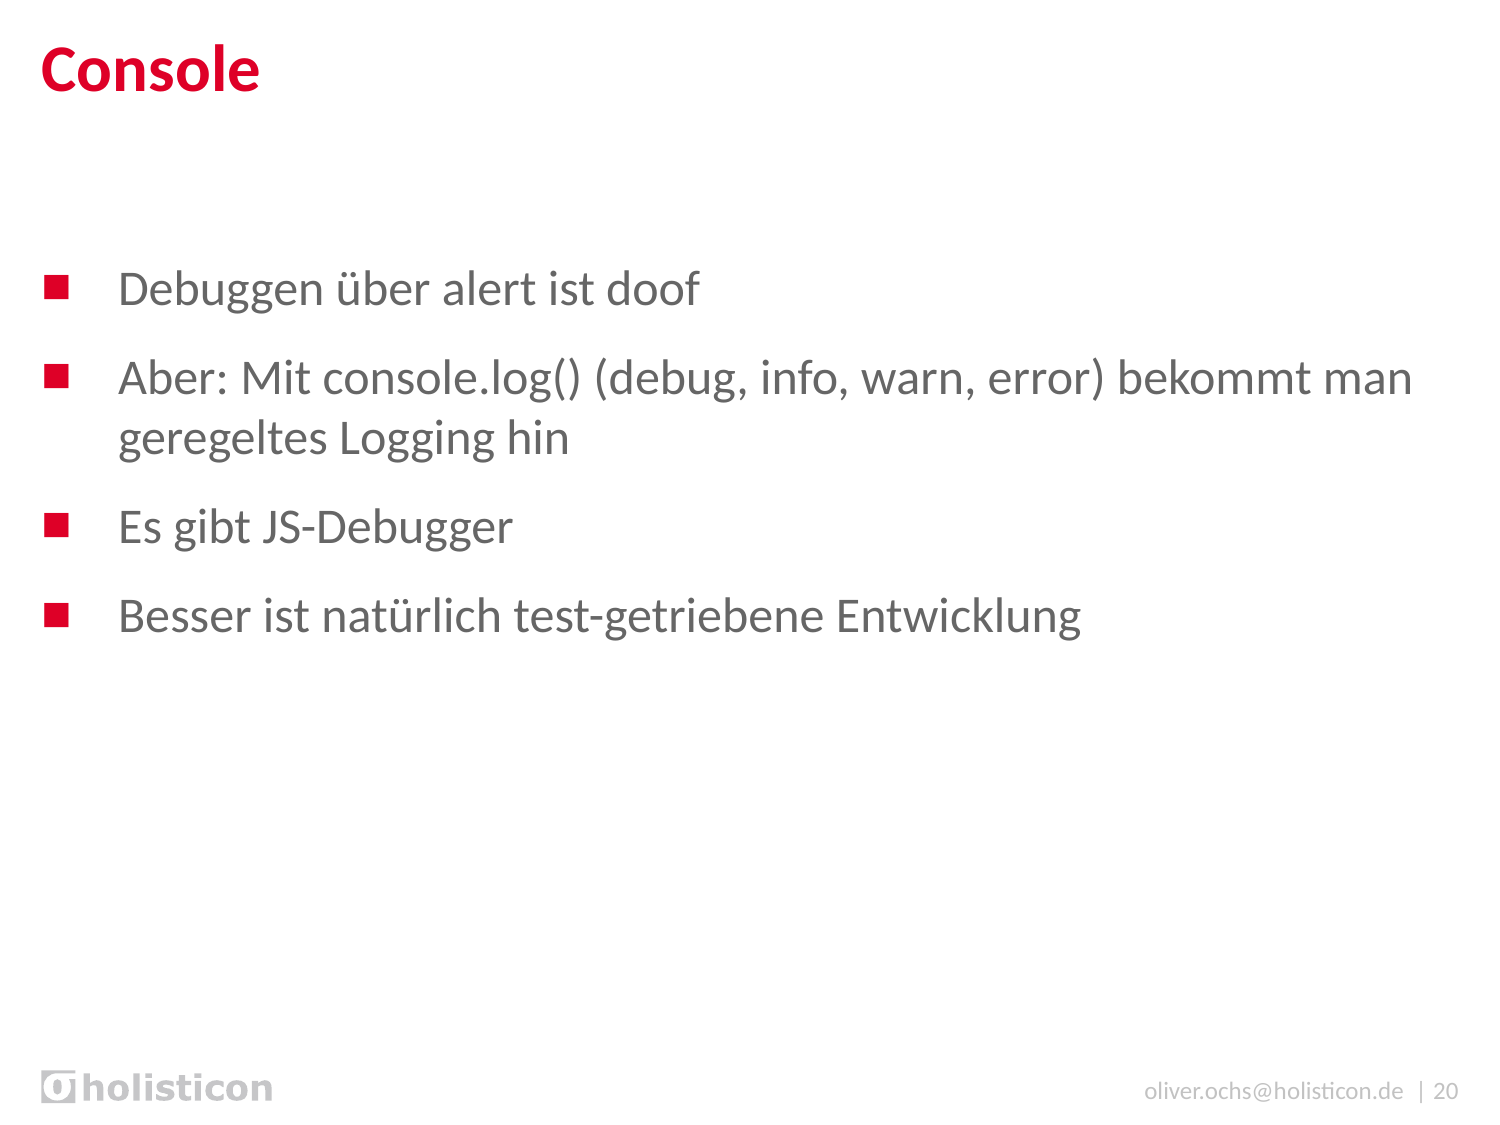

# Console
Debuggen über alert ist doof
Aber: Mit console.log() (debug, info, warn, error) bekommt man geregeltes Logging hin
Es gibt JS-Debugger
Besser ist natürlich test-getriebene Entwicklung